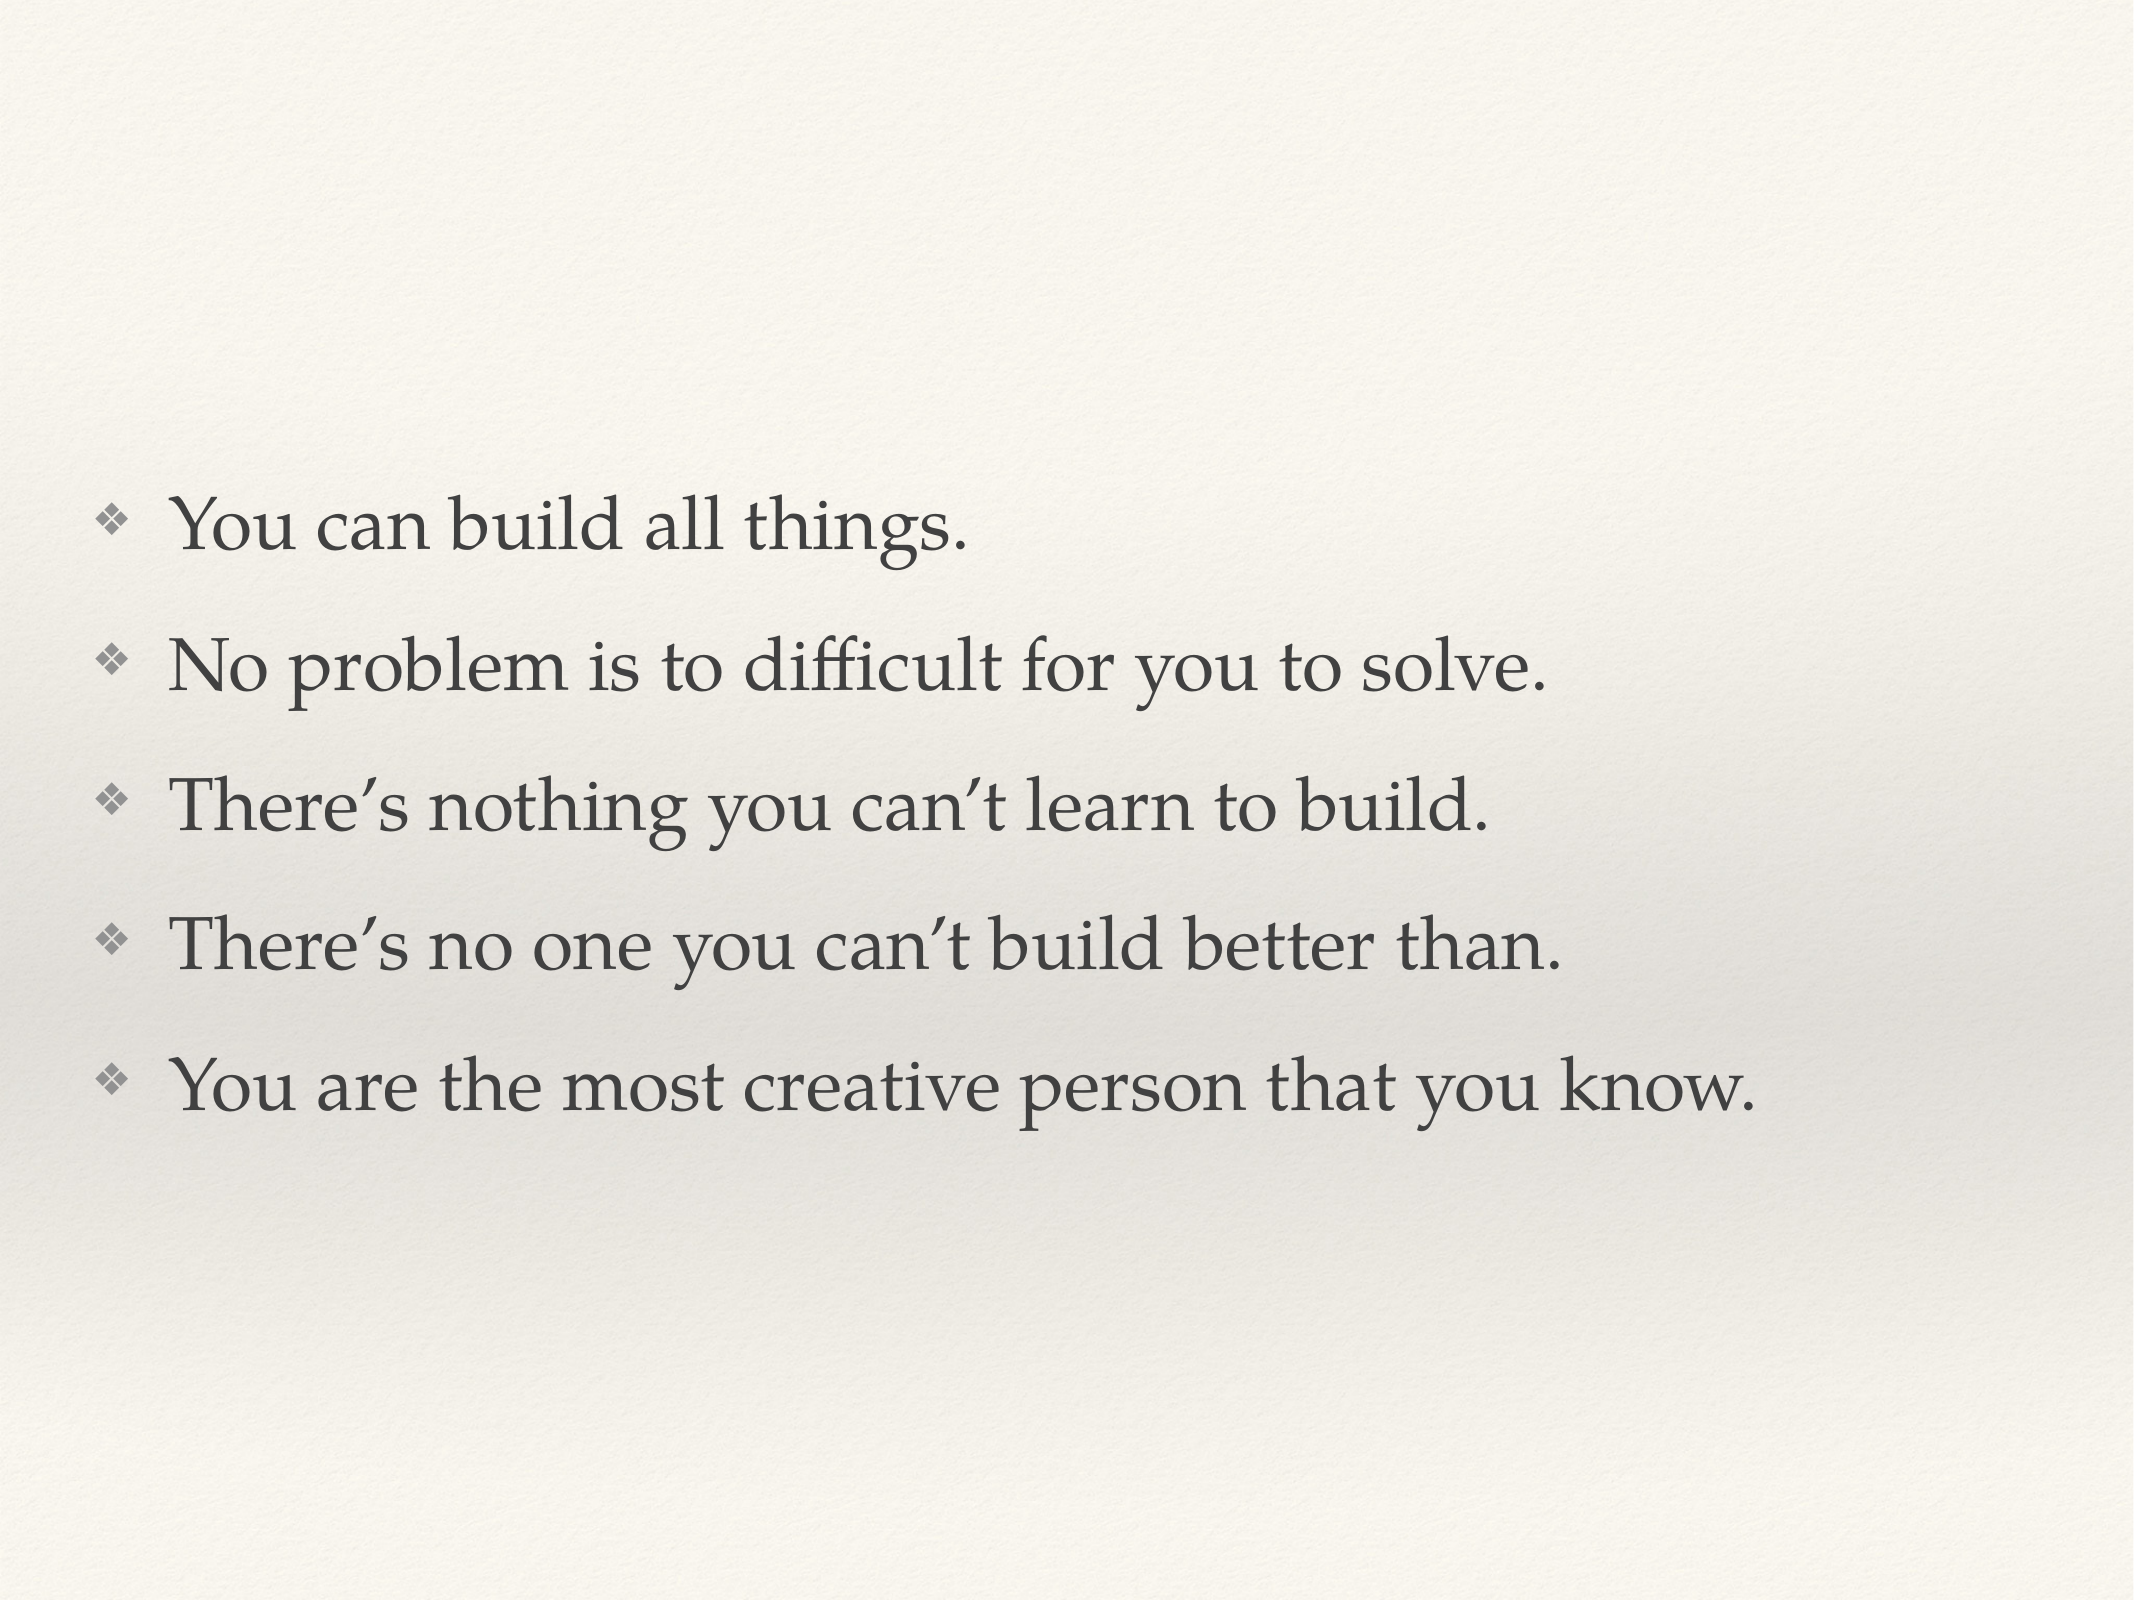

You can build all things.
No problem is to difficult for you to solve.
There’s nothing you can’t learn to build.
There’s no one you can’t build better than.
You are the most creative person that you know.